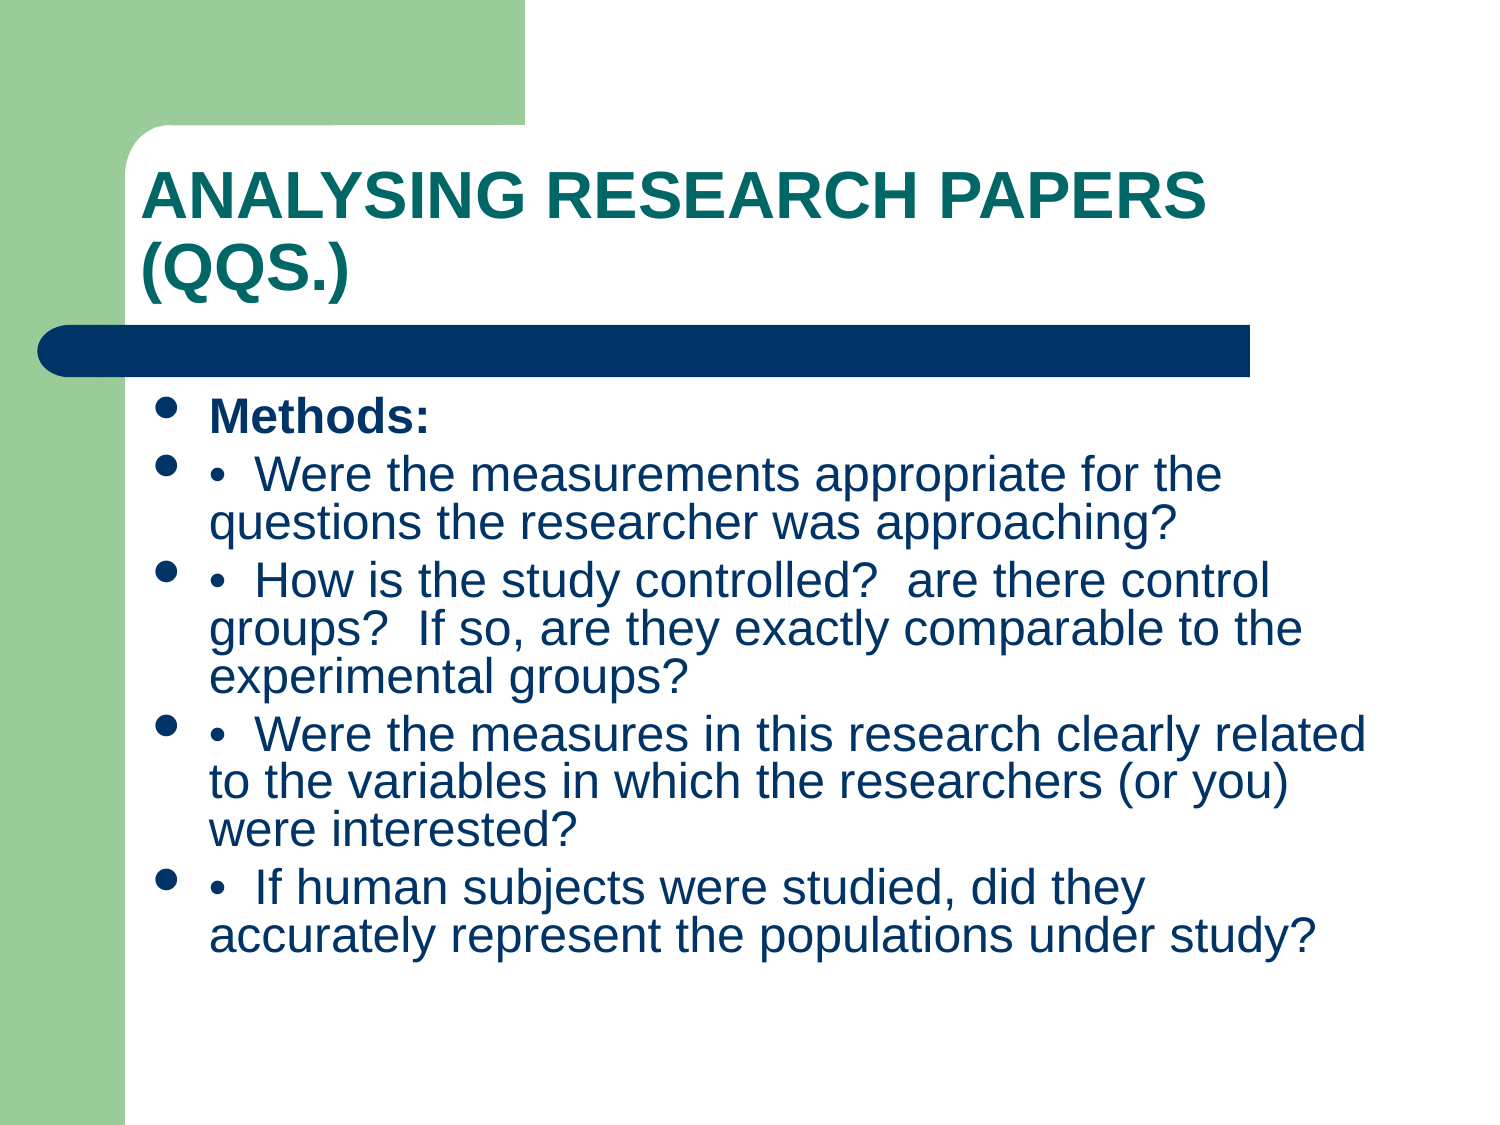

# ANALYSING RESEARCH PAPERS (QQS.)
Methods:
•  Were the measurements appropriate for the questions the researcher was approaching?
•  How is the study controlled?  are there control groups?  If so, are they exactly comparable to the experimental groups?
•  Were the measures in this research clearly related to the variables in which the researchers (or you) were interested?
•  If human subjects were studied, did they accurately represent the populations under study?